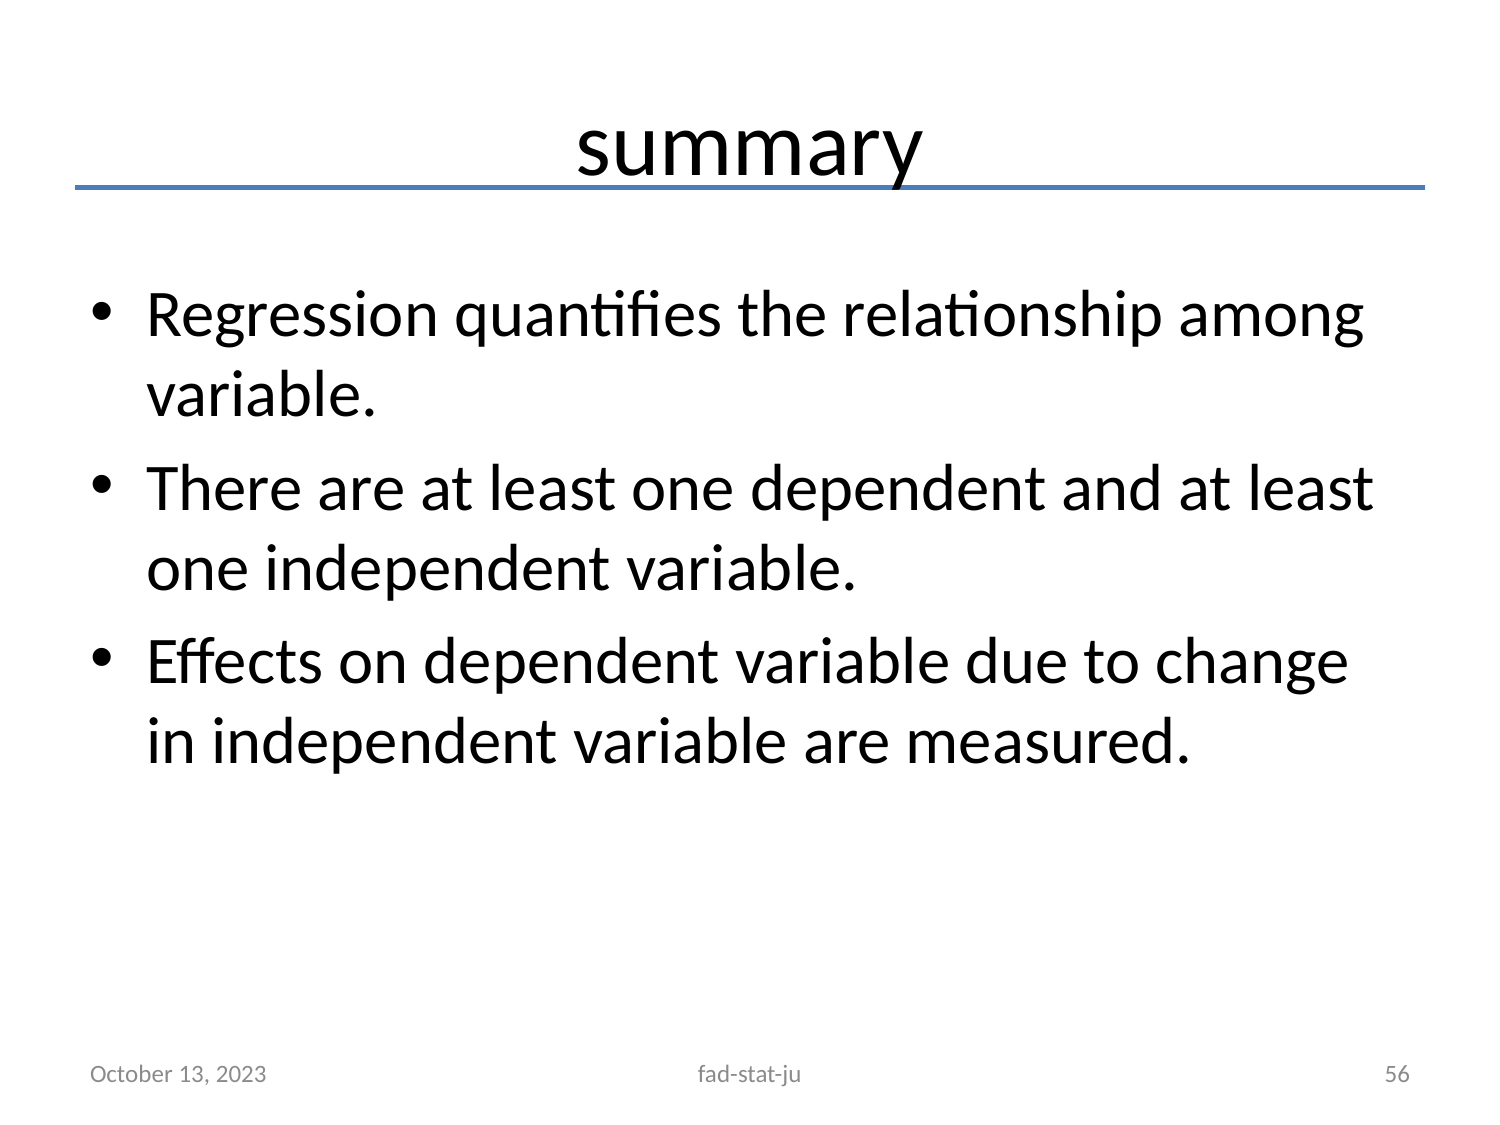

# summary
Regression quantifies the relationship among variable.
There are at least one dependent and at least one independent variable.
Effects on dependent variable due to change in independent variable are measured.
October 13, 2023
fad-stat-ju
56